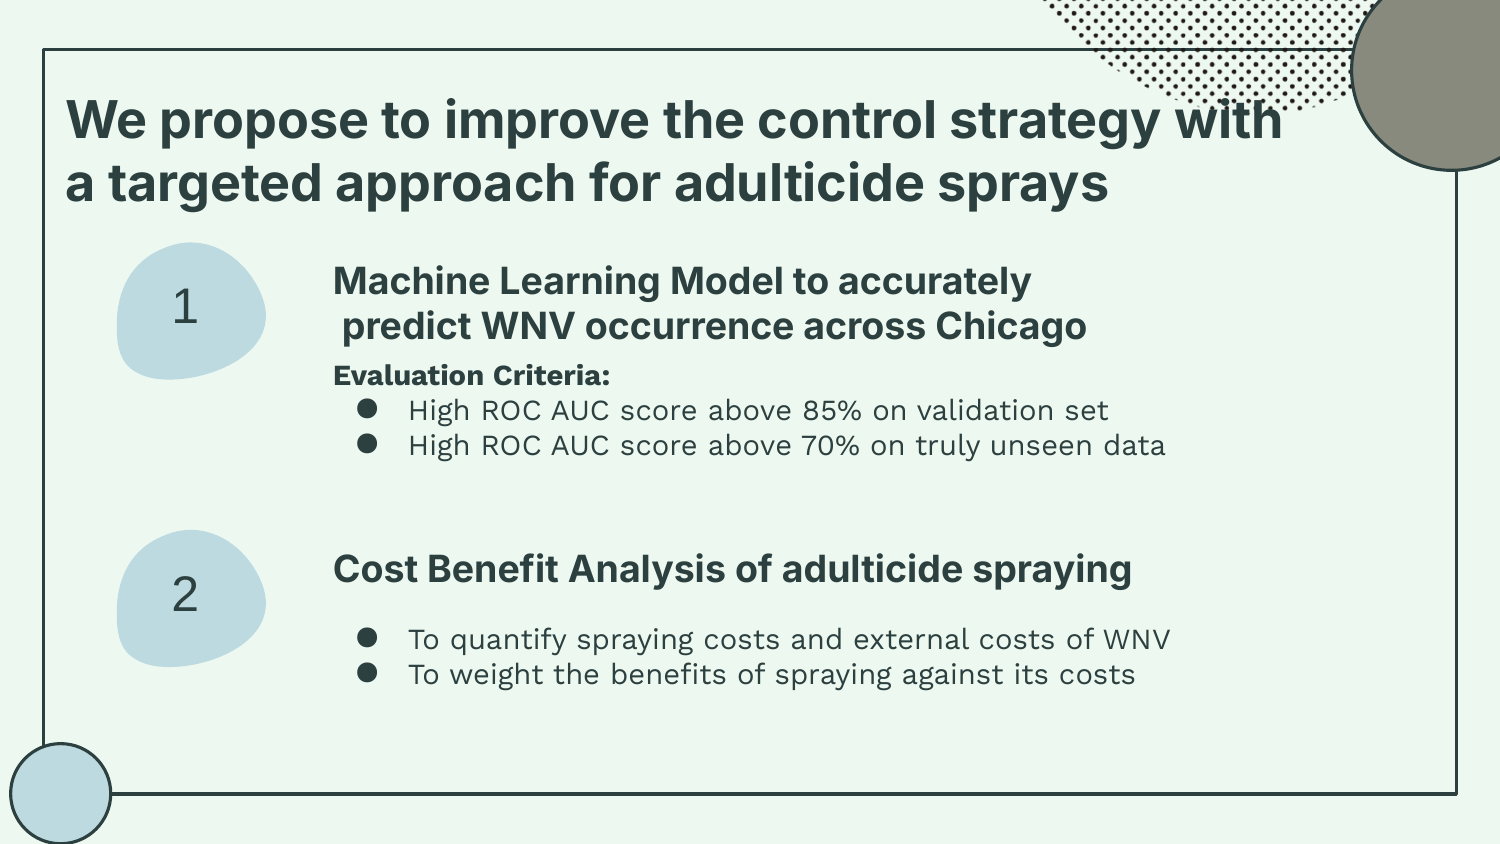

We propose to improve the control strategy with
a targeted approach for adulticide sprays

Machine Learning Model to accurately
 predict WNV occurrence across Chicago
1
Evaluation Criteria:
High ROC AUC score above 85% on validation set
High ROC AUC score above 70% on truly unseen data

Cost Benefit Analysis of adulticide spraying
2
To quantify spraying costs and external costs of WNV
To weight the benefits of spraying against its costs